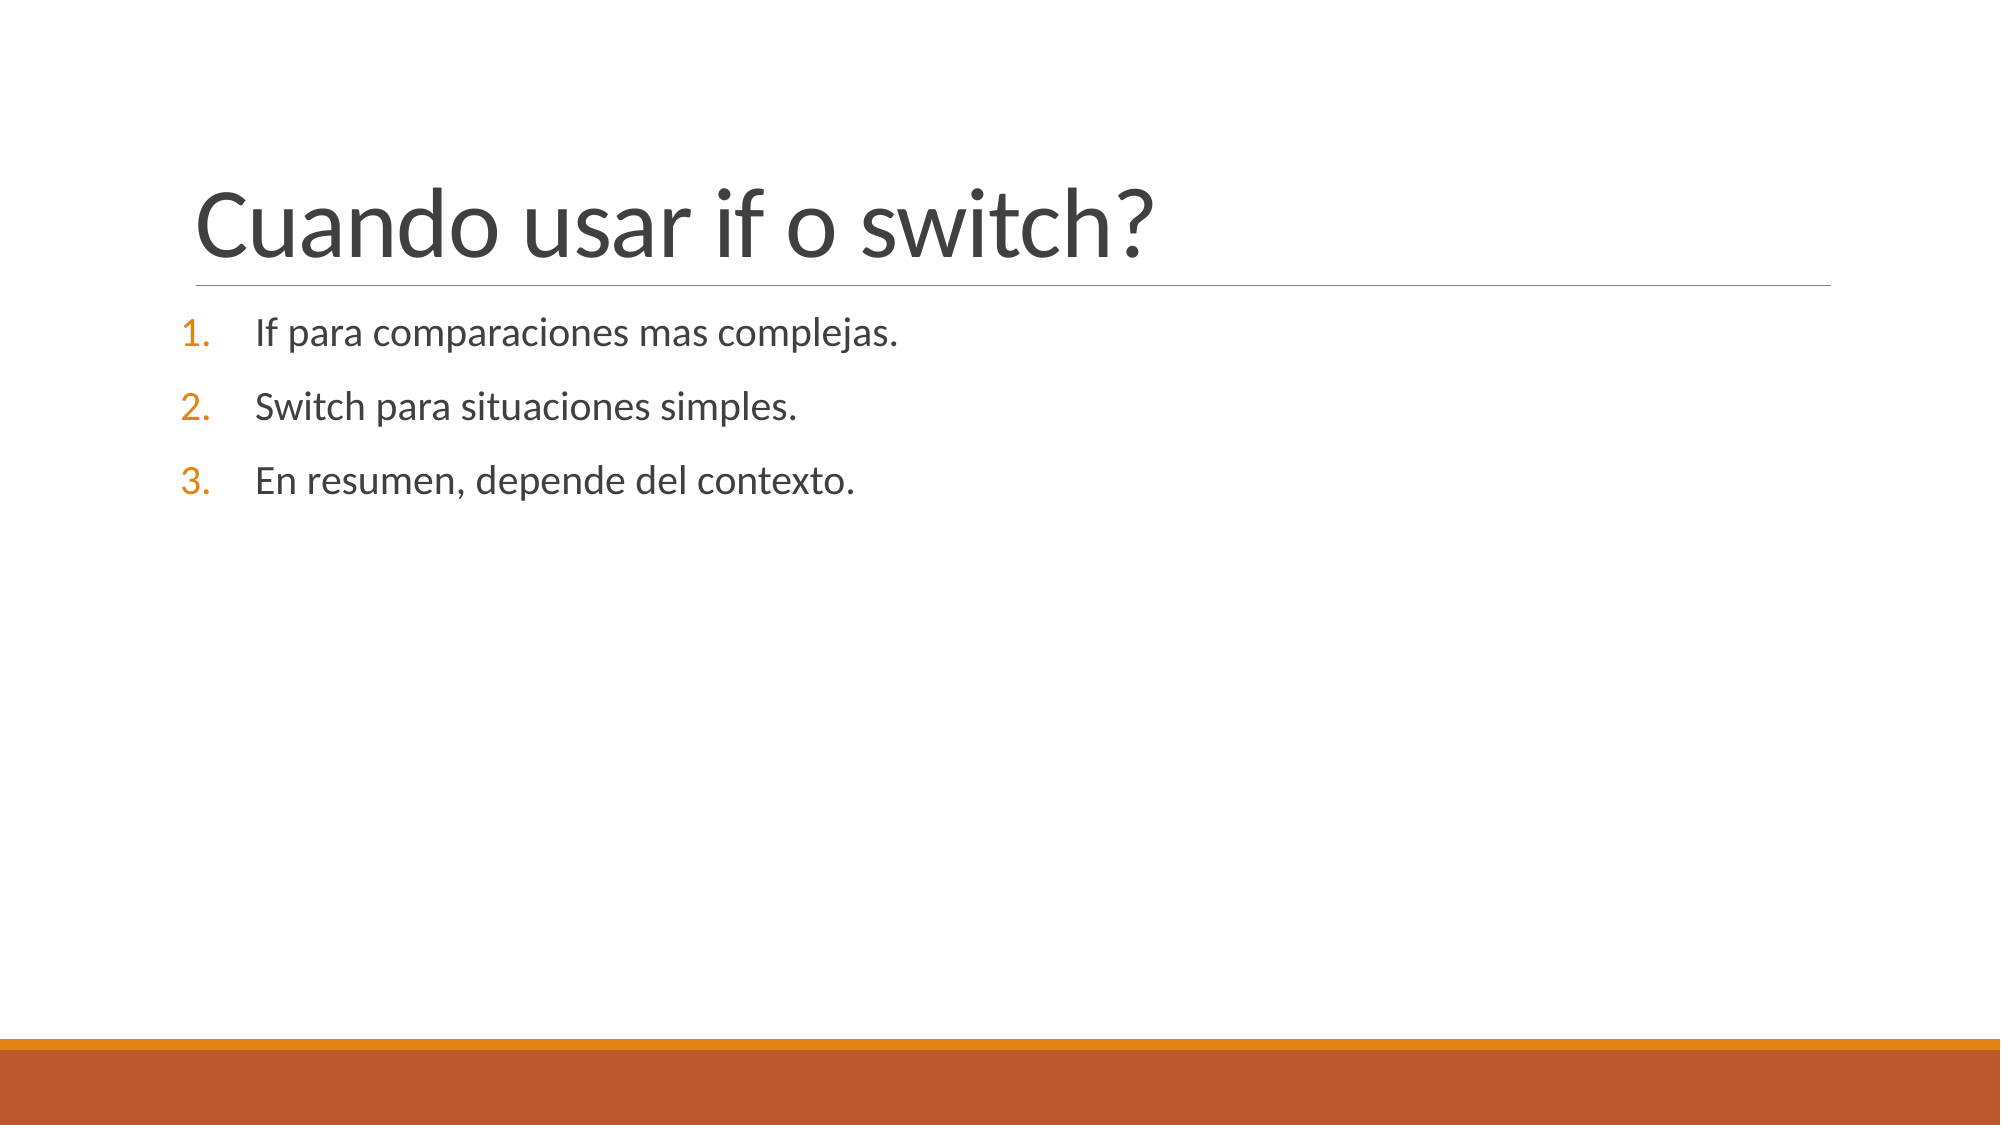

# Cuando usar if o switch?
If para comparaciones mas complejas.
Switch para situaciones simples.
En resumen, depende del contexto.